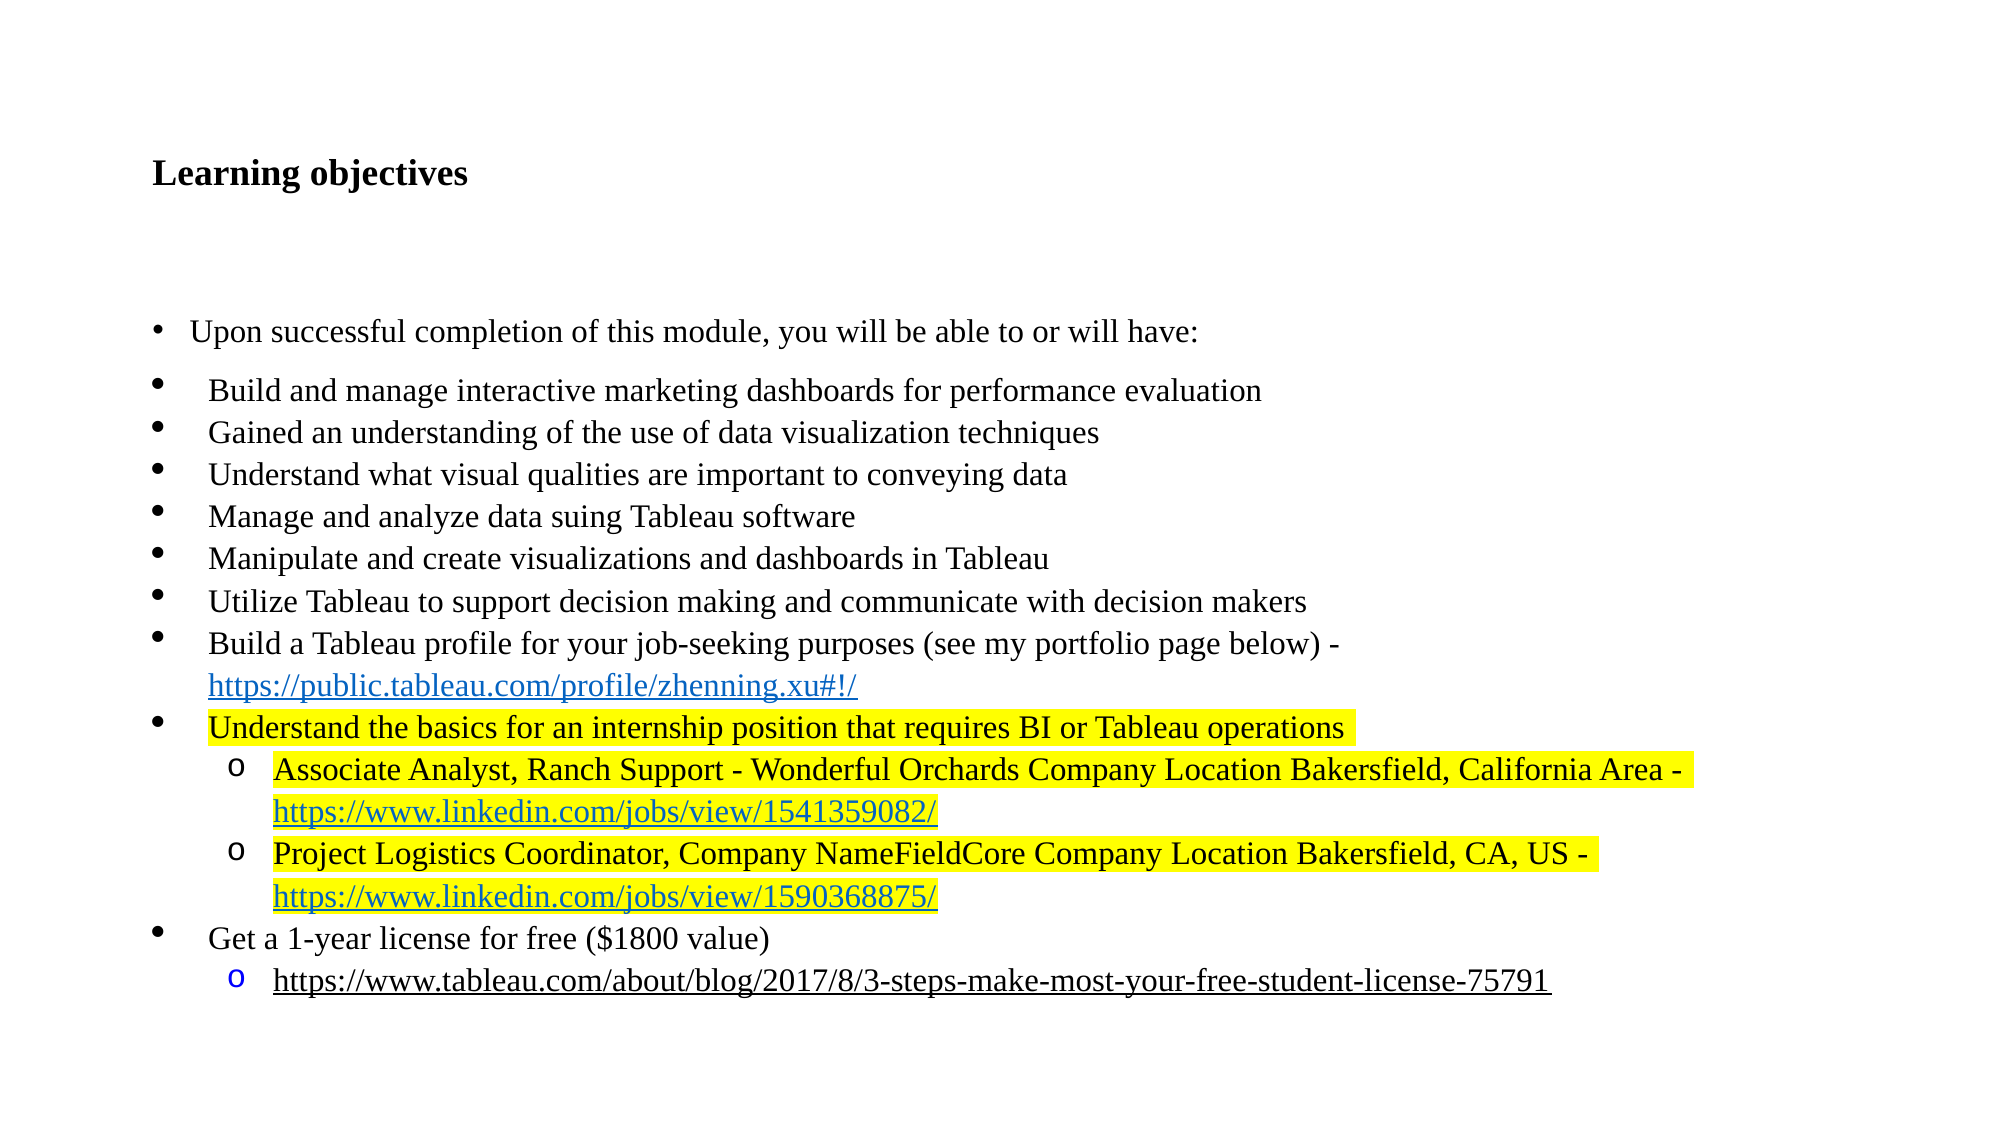

# Learning objectives
Upon successful completion of this module, you will be able to or will have:
Build and manage interactive marketing dashboards for performance evaluation
Gained an understanding of the use of data visualization techniques
Understand what visual qualities are important to conveying data
Manage and analyze data suing Tableau software
Manipulate and create visualizations and dashboards in Tableau
Utilize Tableau to support decision making and communicate with decision makers
Build a Tableau profile for your job-seeking purposes (see my portfolio page below) - https://public.tableau.com/profile/zhenning.xu#!/
Understand the basics for an internship position that requires BI or Tableau operations
Associate Analyst, Ranch Support - Wonderful Orchards Company Location Bakersfield, California Area - https://www.linkedin.com/jobs/view/1541359082/
Project Logistics Coordinator, Company NameFieldCore Company Location Bakersfield, CA, US - https://www.linkedin.com/jobs/view/1590368875/
Get a 1-year license for free ($1800 value)
https://www.tableau.com/about/blog/2017/8/3-steps-make-most-your-free-student-license-75791